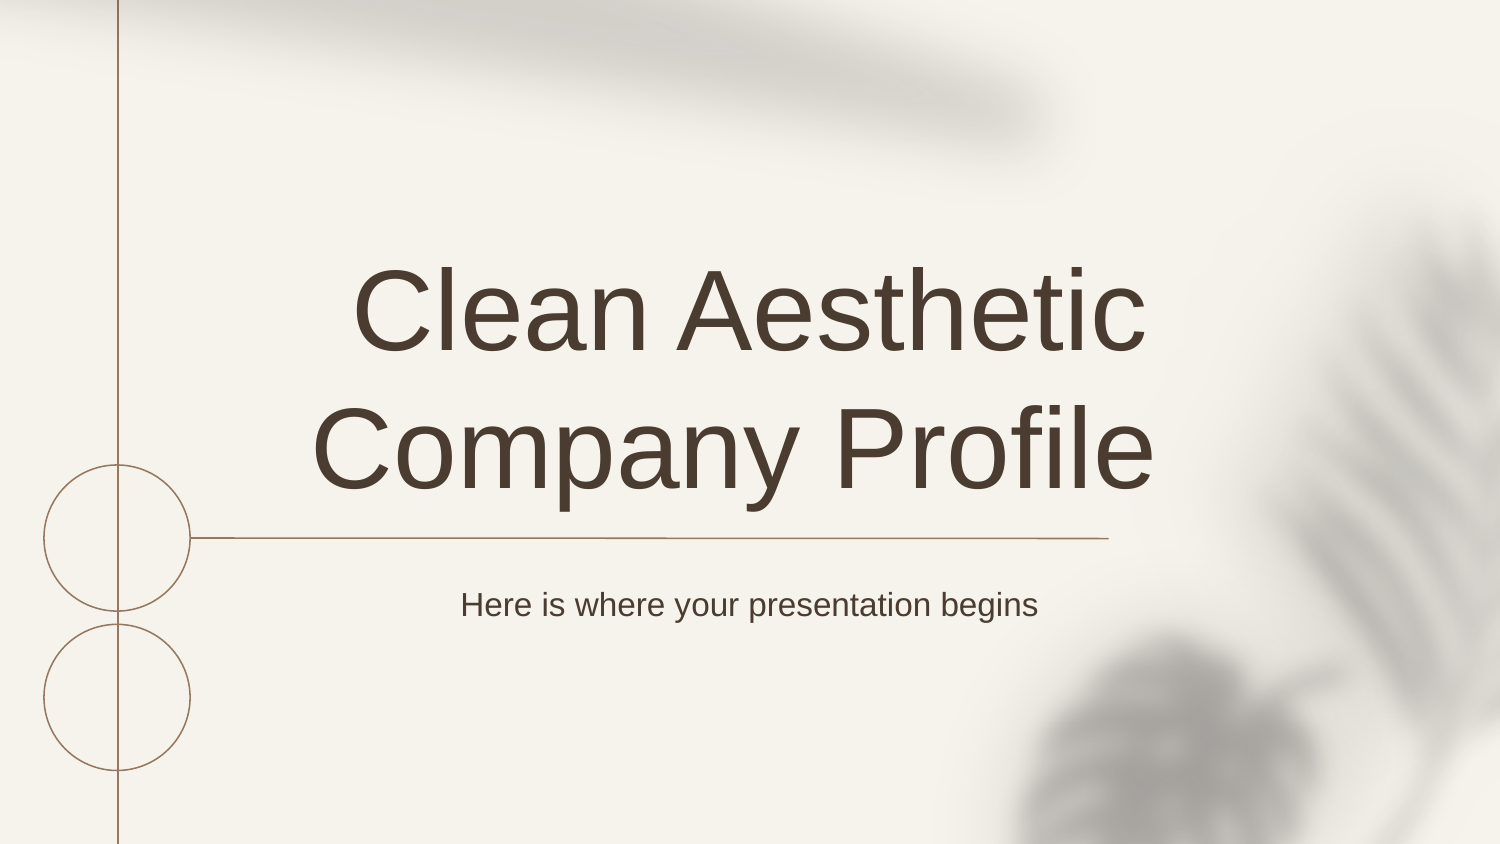

# Clean Aesthetic Company Profile
Here is where your presentation begins